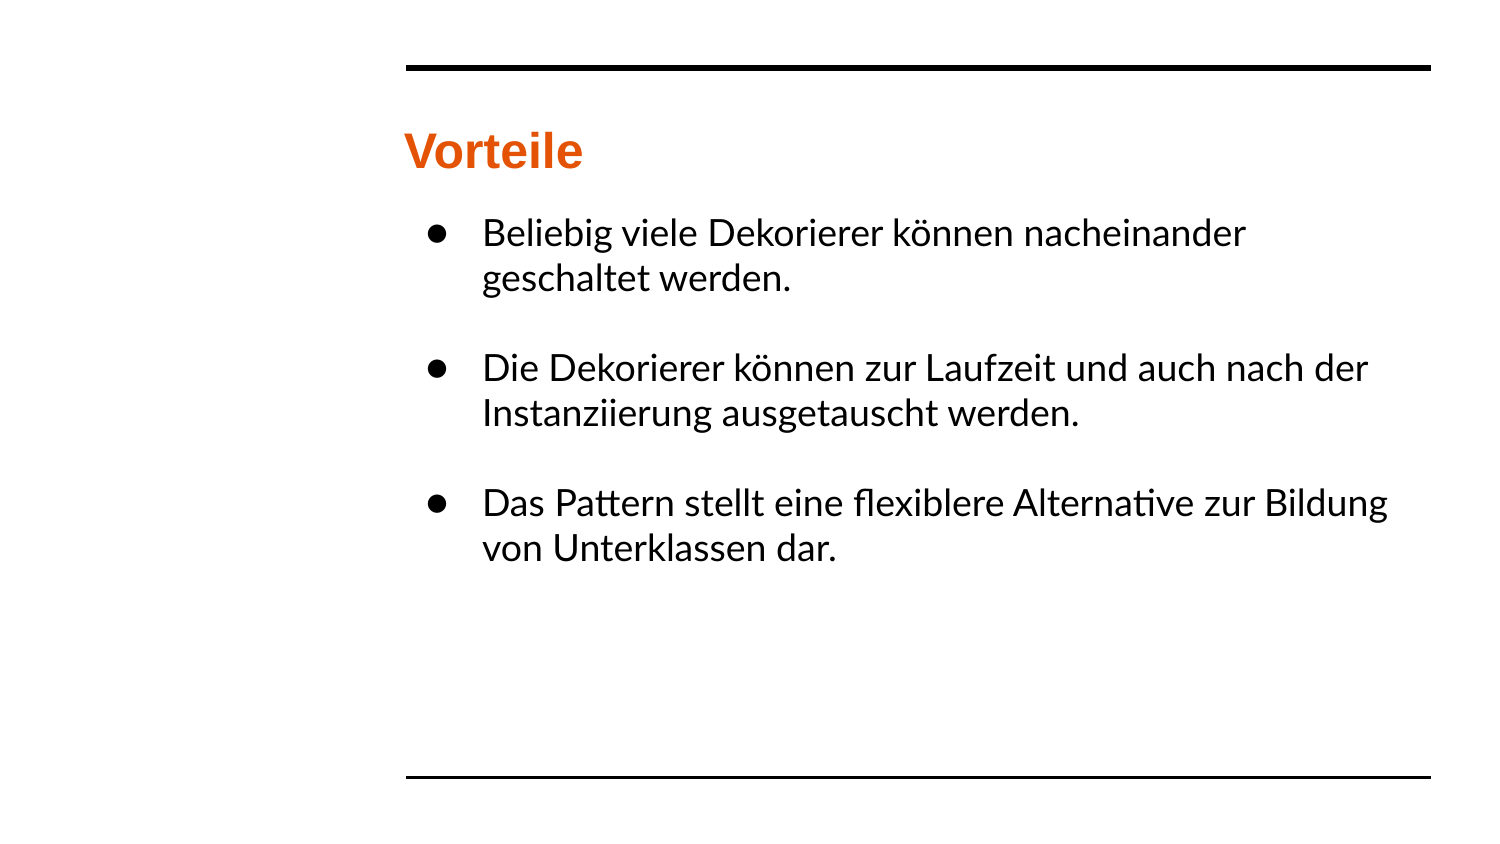

# Vorteile
Beliebig viele Dekorierer können nacheinander geschaltet werden.
Die Dekorierer können zur Laufzeit und auch nach der Instanziierung ausgetauscht werden.
Das Pattern stellt eine flexiblere Alternative zur Bildung von Unterklassen dar.